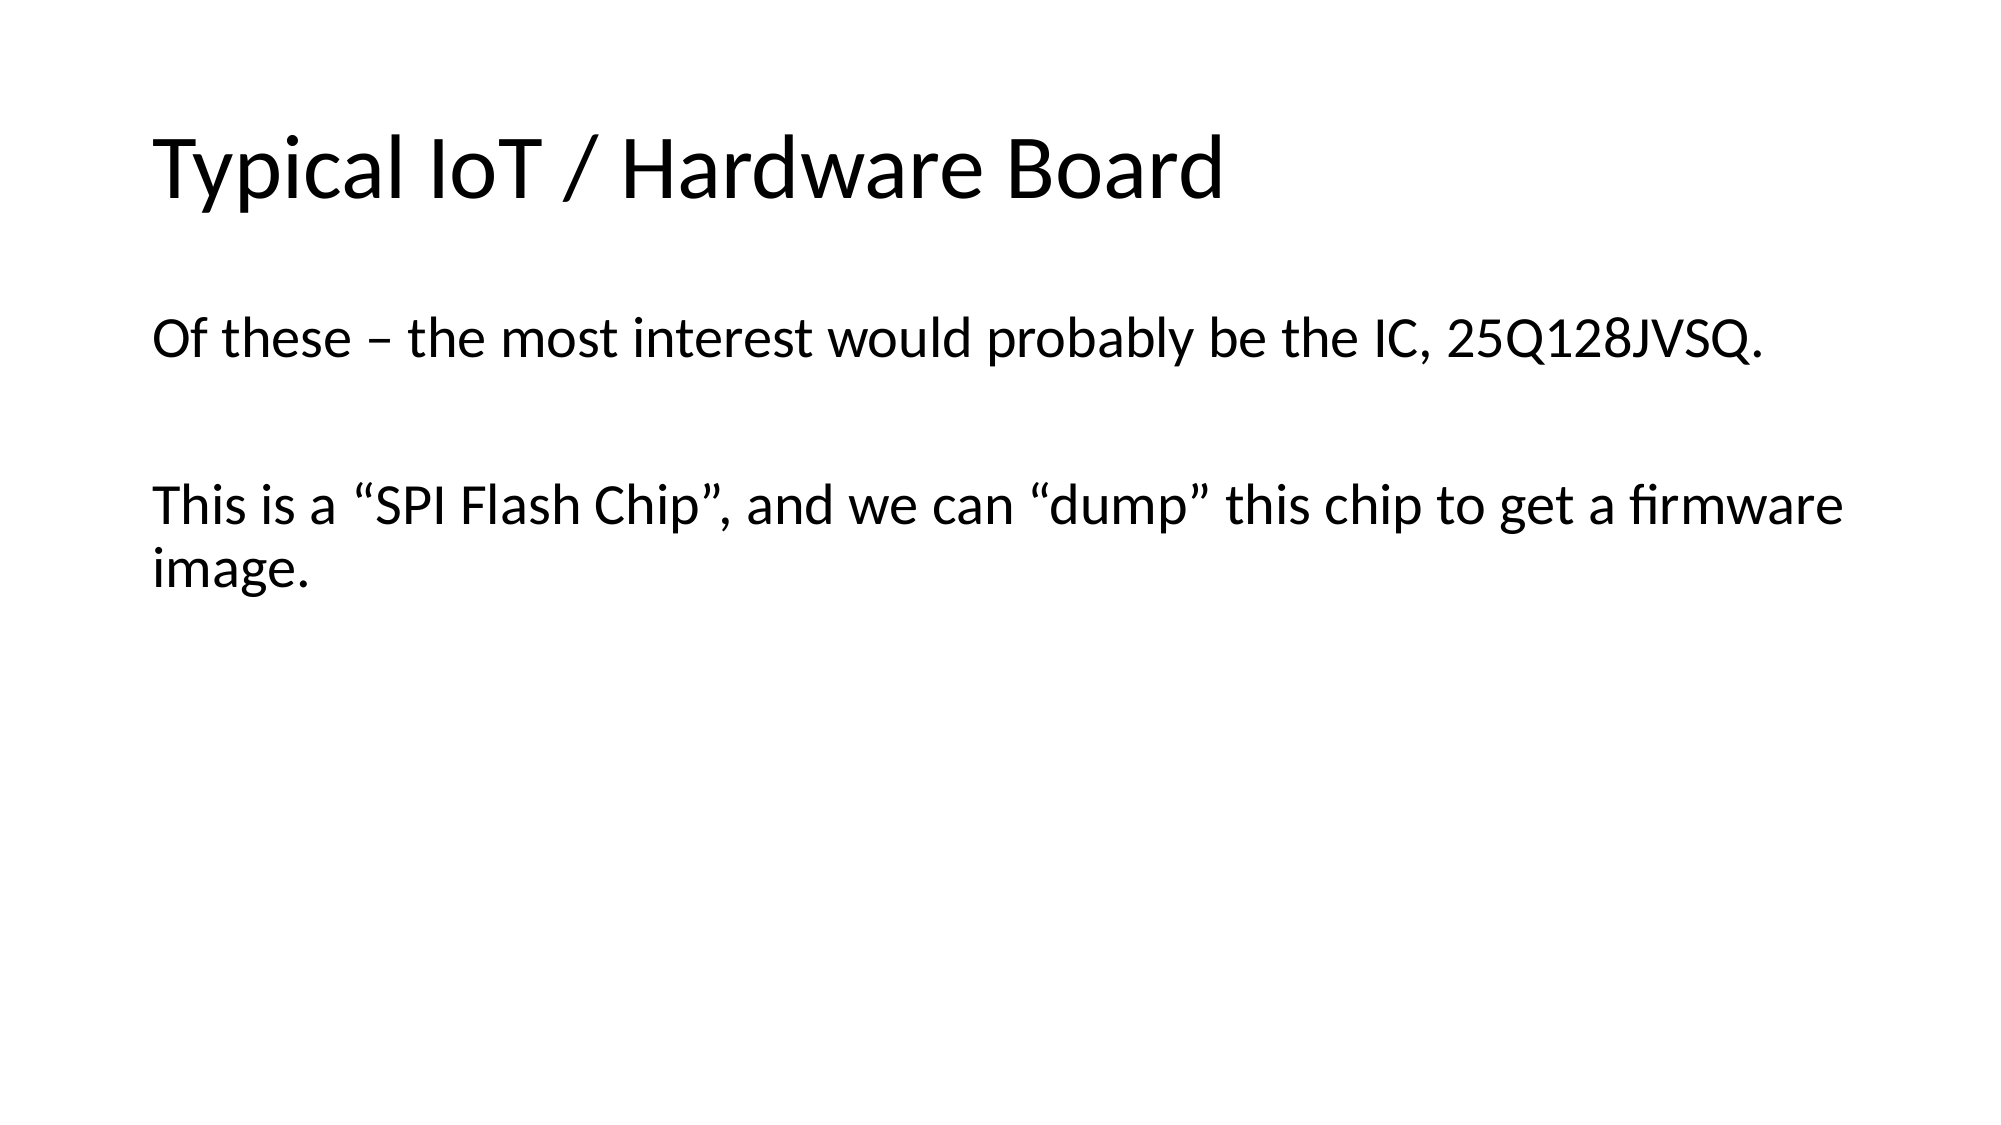

# Typical IoT / Hardware Board
Of these – the most interest would probably be the IC, 25Q128JVSQ.

This is a “SPI Flash Chip”, and we can “dump” this chip to get a firmware image.